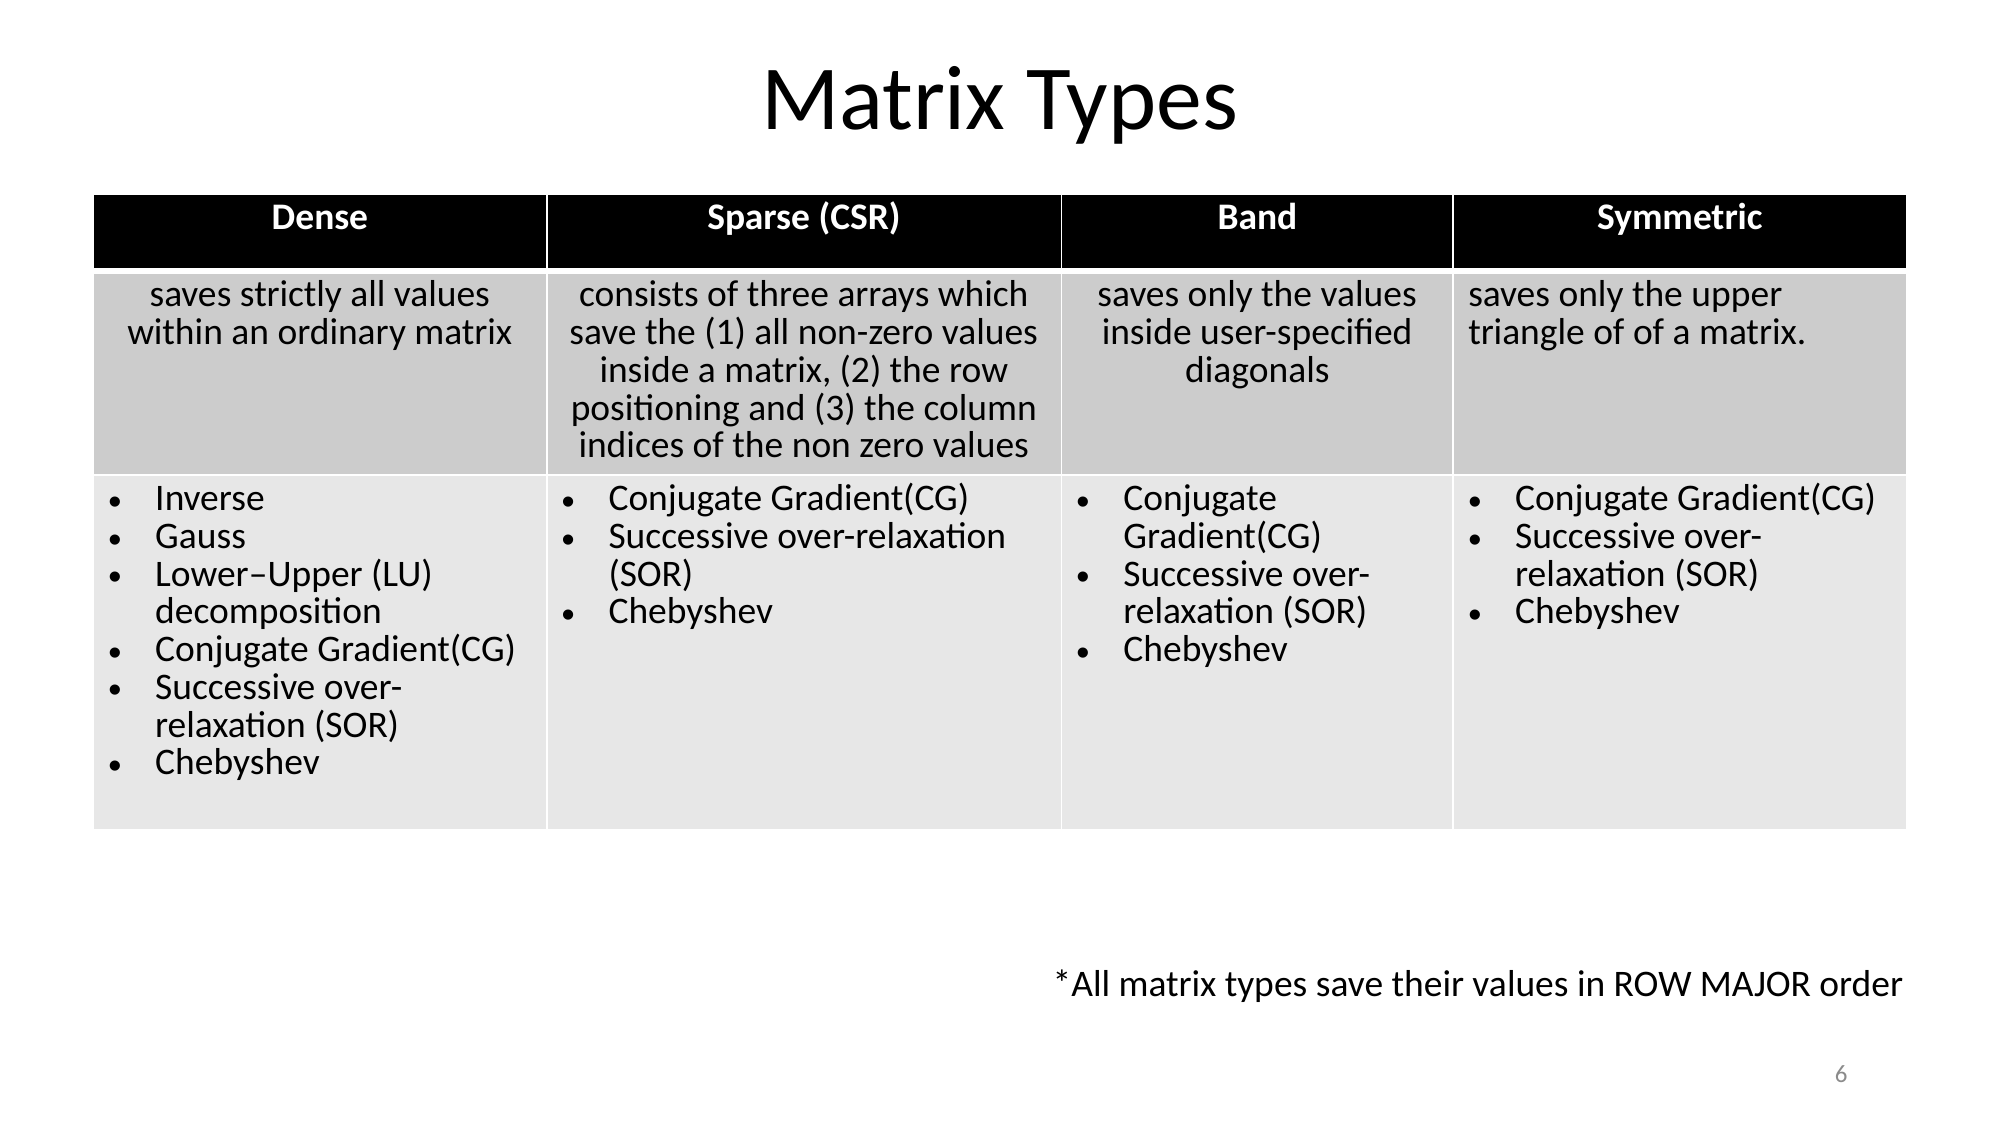

# Matrix Types
| Dense | Sparse (CSR) | Band | Symmetric |
| --- | --- | --- | --- |
| saves strictly all values within an ordinary matrix | consists of three arrays which save the (1) all non-zero values inside a matrix, (2) the row positioning and (3) the column indices of the non zero values | saves only the values inside user-specified diagonals | saves only the upper triangle of of a matrix. |
| Inverse Gauss Lower–Upper (LU) decomposition Conjugate Gradient(CG) Successive over-relaxation (SOR) Chebyshev | Conjugate Gradient(CG) Successive over-relaxation (SOR) Chebyshev | Conjugate Gradient(CG) Successive over-relaxation (SOR) Chebyshev | Conjugate Gradient(CG) Successive over-relaxation (SOR) Chebyshev |
*All matrix types save their values in ROW MAJOR order

6